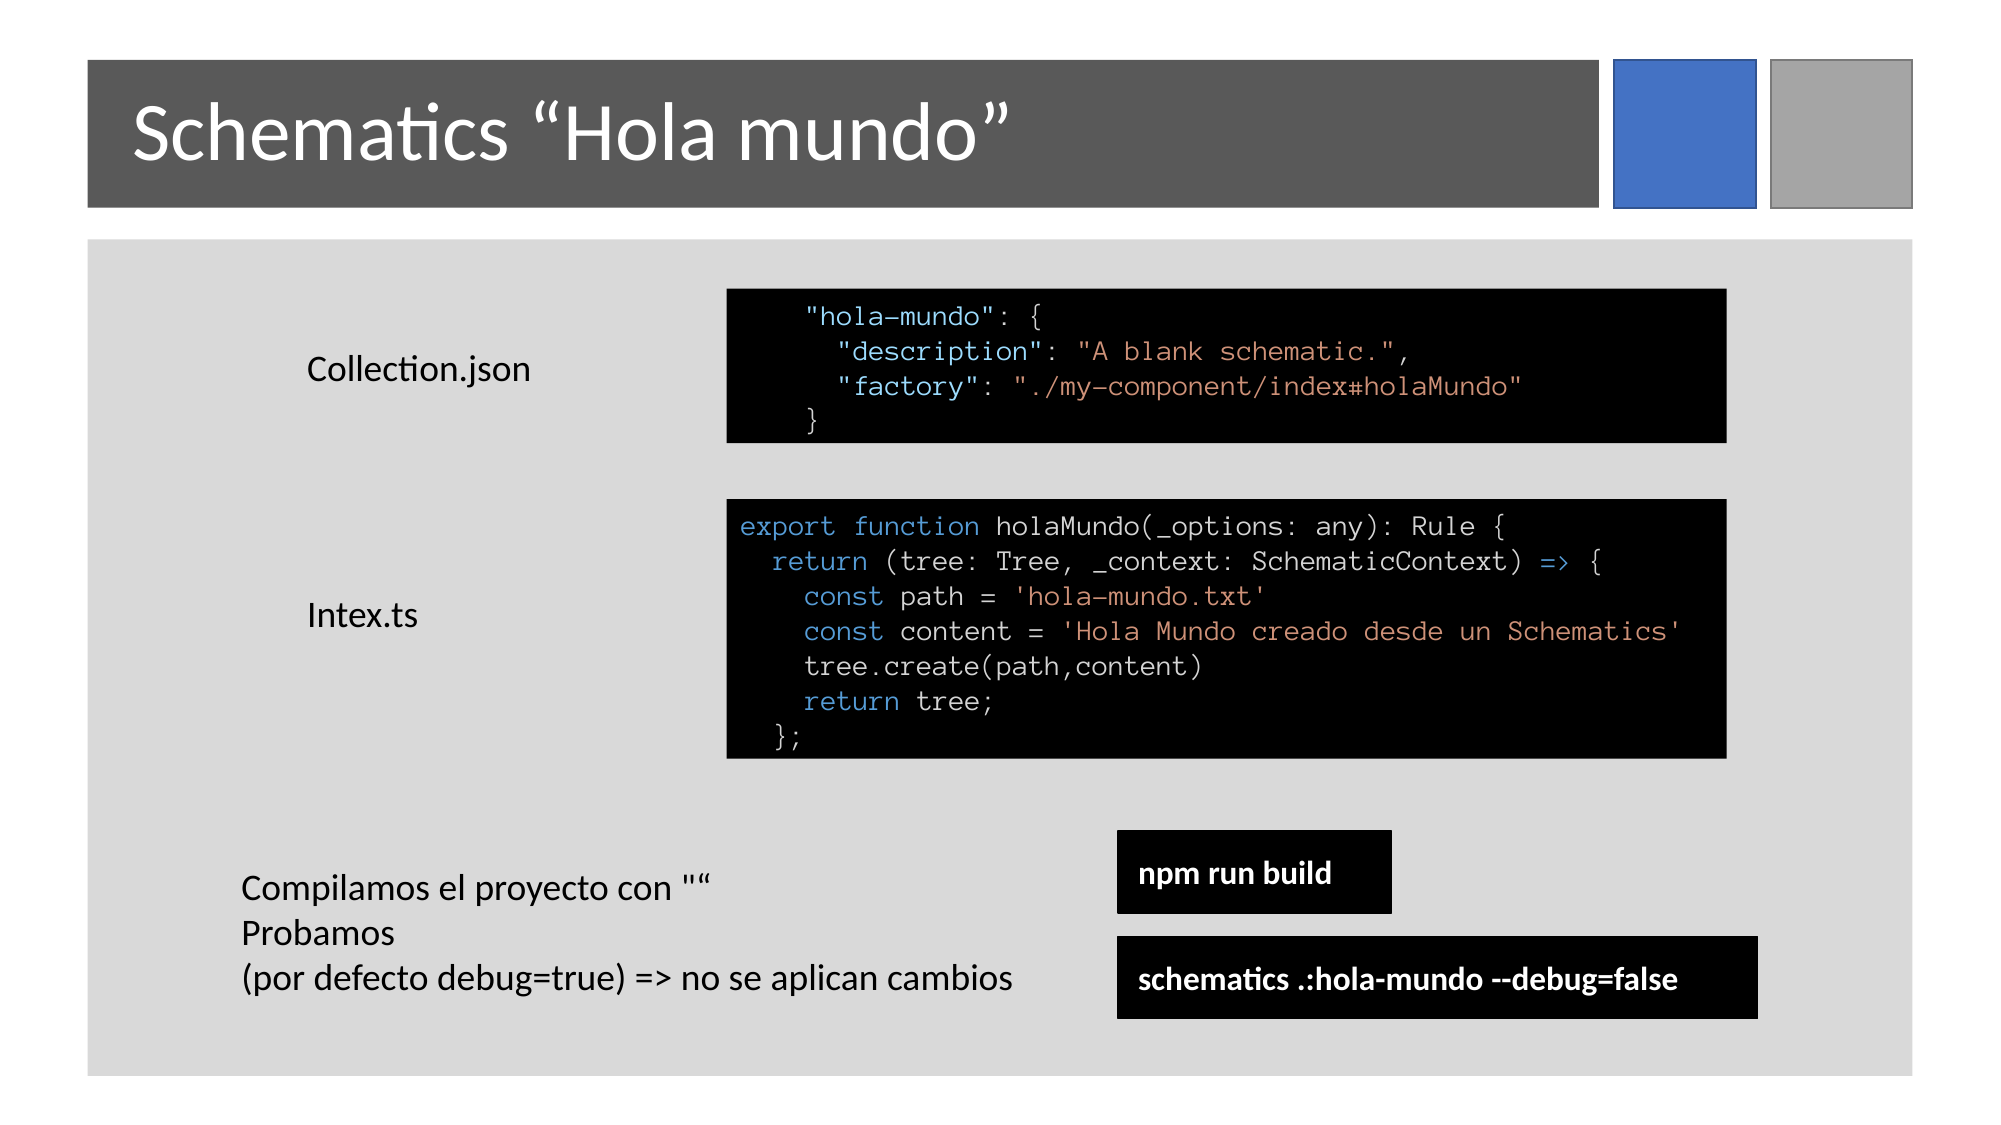

# Schematics “Hola mundo”
    "hola-mundo": {
      "description": "A blank schematic.",
      "factory": "./my-component/index#holaMundo"
    }
Collection.json
export function holaMundo(_options: any): Rule {
  return (tree: Tree, _context: SchematicContext) => {
    const path = 'hola-mundo.txt'
    const content = 'Hola Mundo creado desde un Schematics'
    tree.create(path,content)
    return tree;
  };
Intex.ts
npm run build
Compilamos el proyecto con "“
Probamos
(por defecto debug=true) => no se aplican cambios
schematics .:hola-mundo --debug=false